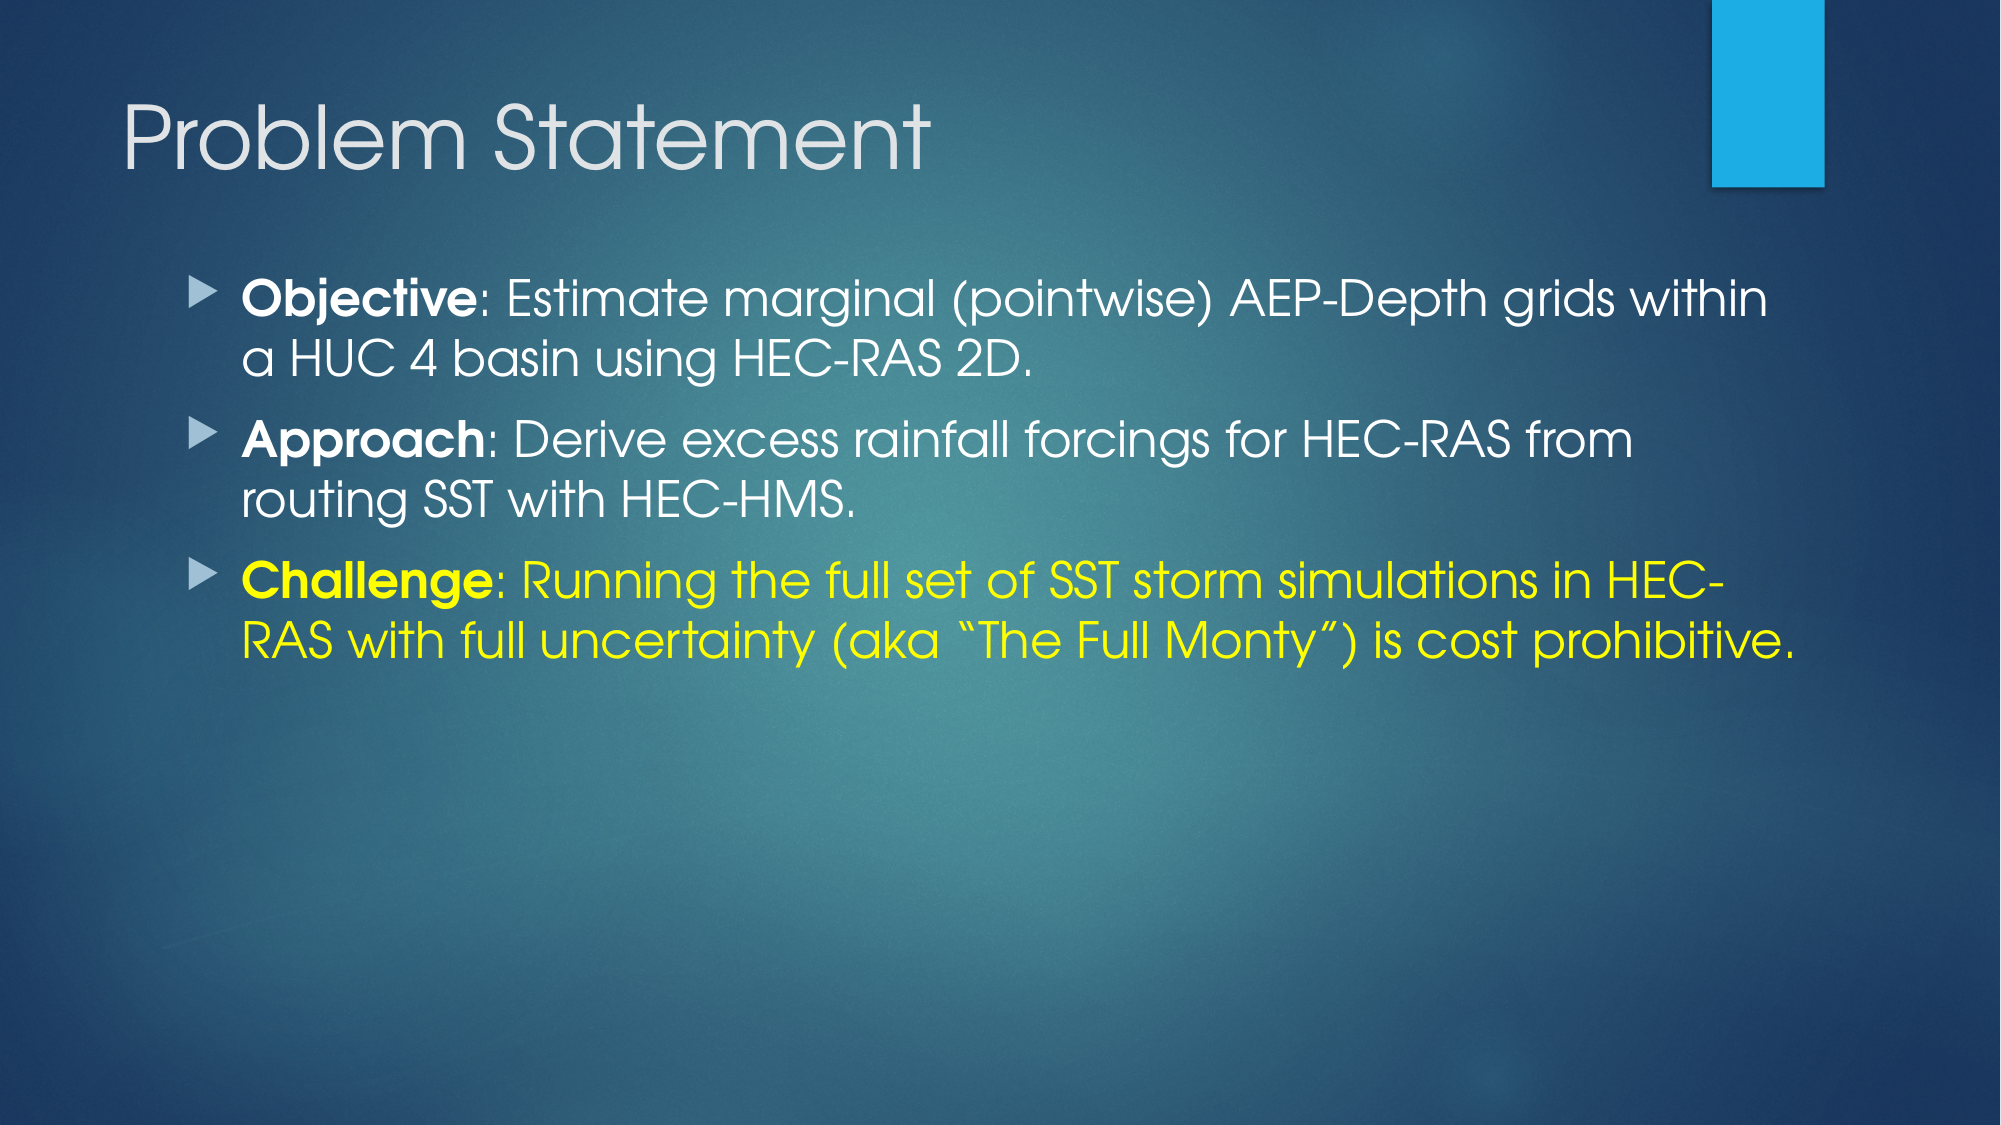

# Problem Statement
Objective: Estimate marginal (pointwise) AEP-Depth grids within a HUC 4 basin using HEC-RAS 2D.
Approach: Derive excess rainfall forcings for HEC-RAS from routing SST with HEC-HMS.
Challenge: Running the full set of SST storm simulations in HEC-RAS with full uncertainty (aka “The Full Monty”) is cost prohibitive.